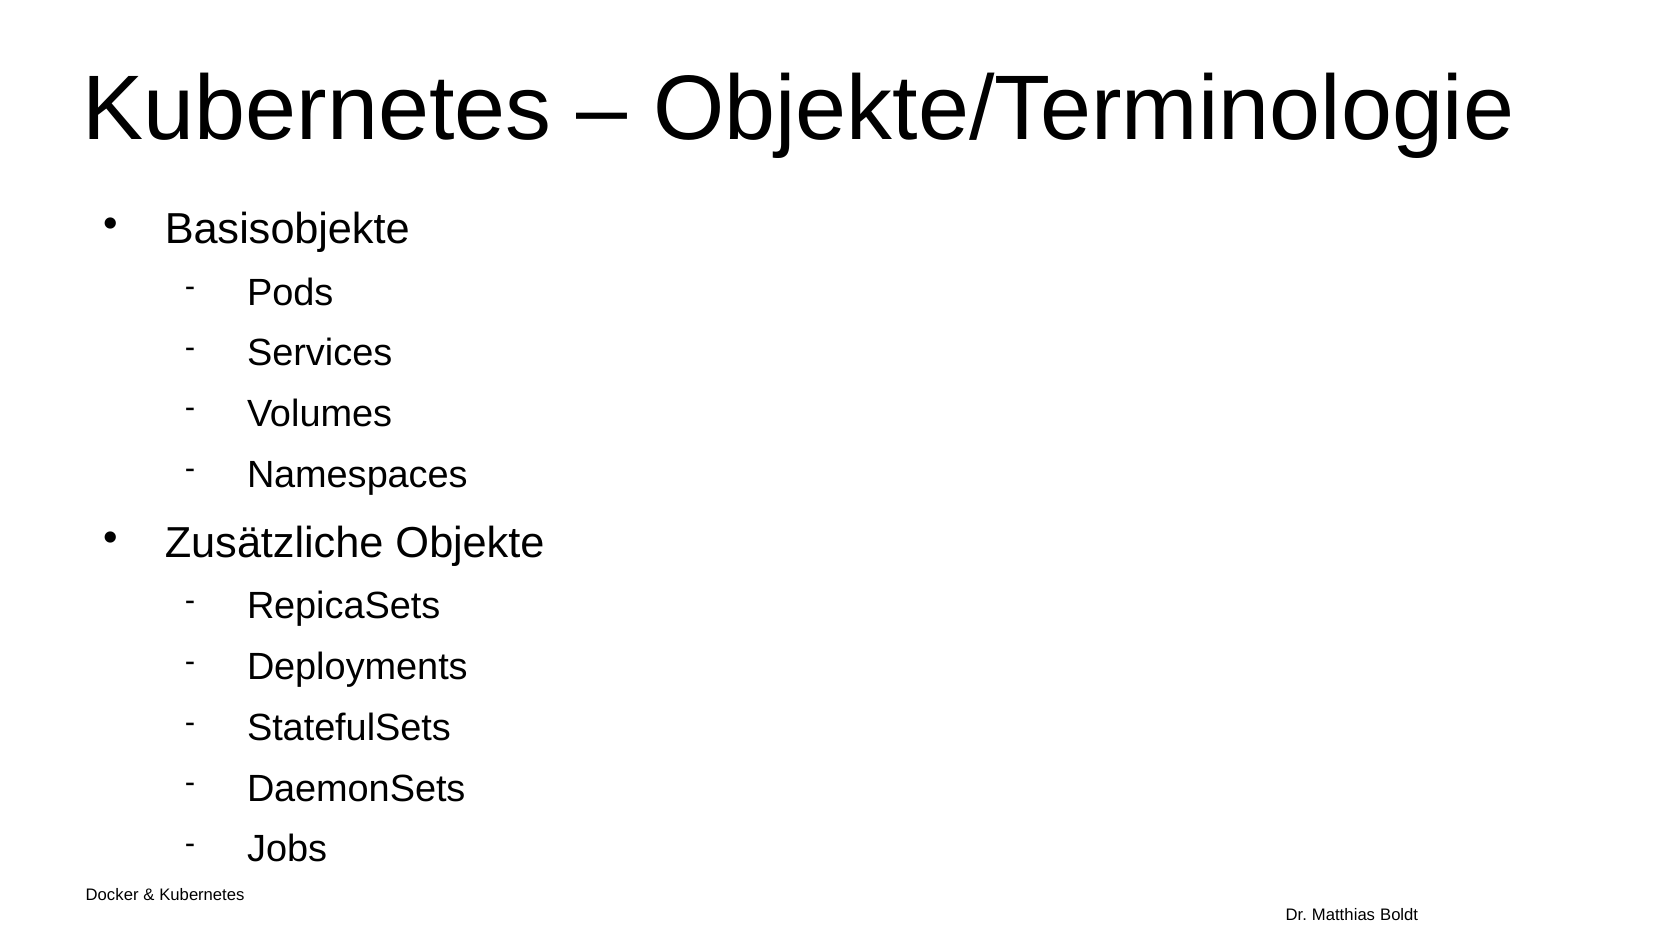

Kubernetes – Objekte/Terminologie
Basisobjekte
Pods
Services
Volumes
Namespaces
Zusätzliche Objekte
RepicaSets
Deployments
StatefulSets
DaemonSets
Jobs
Docker & Kubernetes																Dr. Matthias Boldt